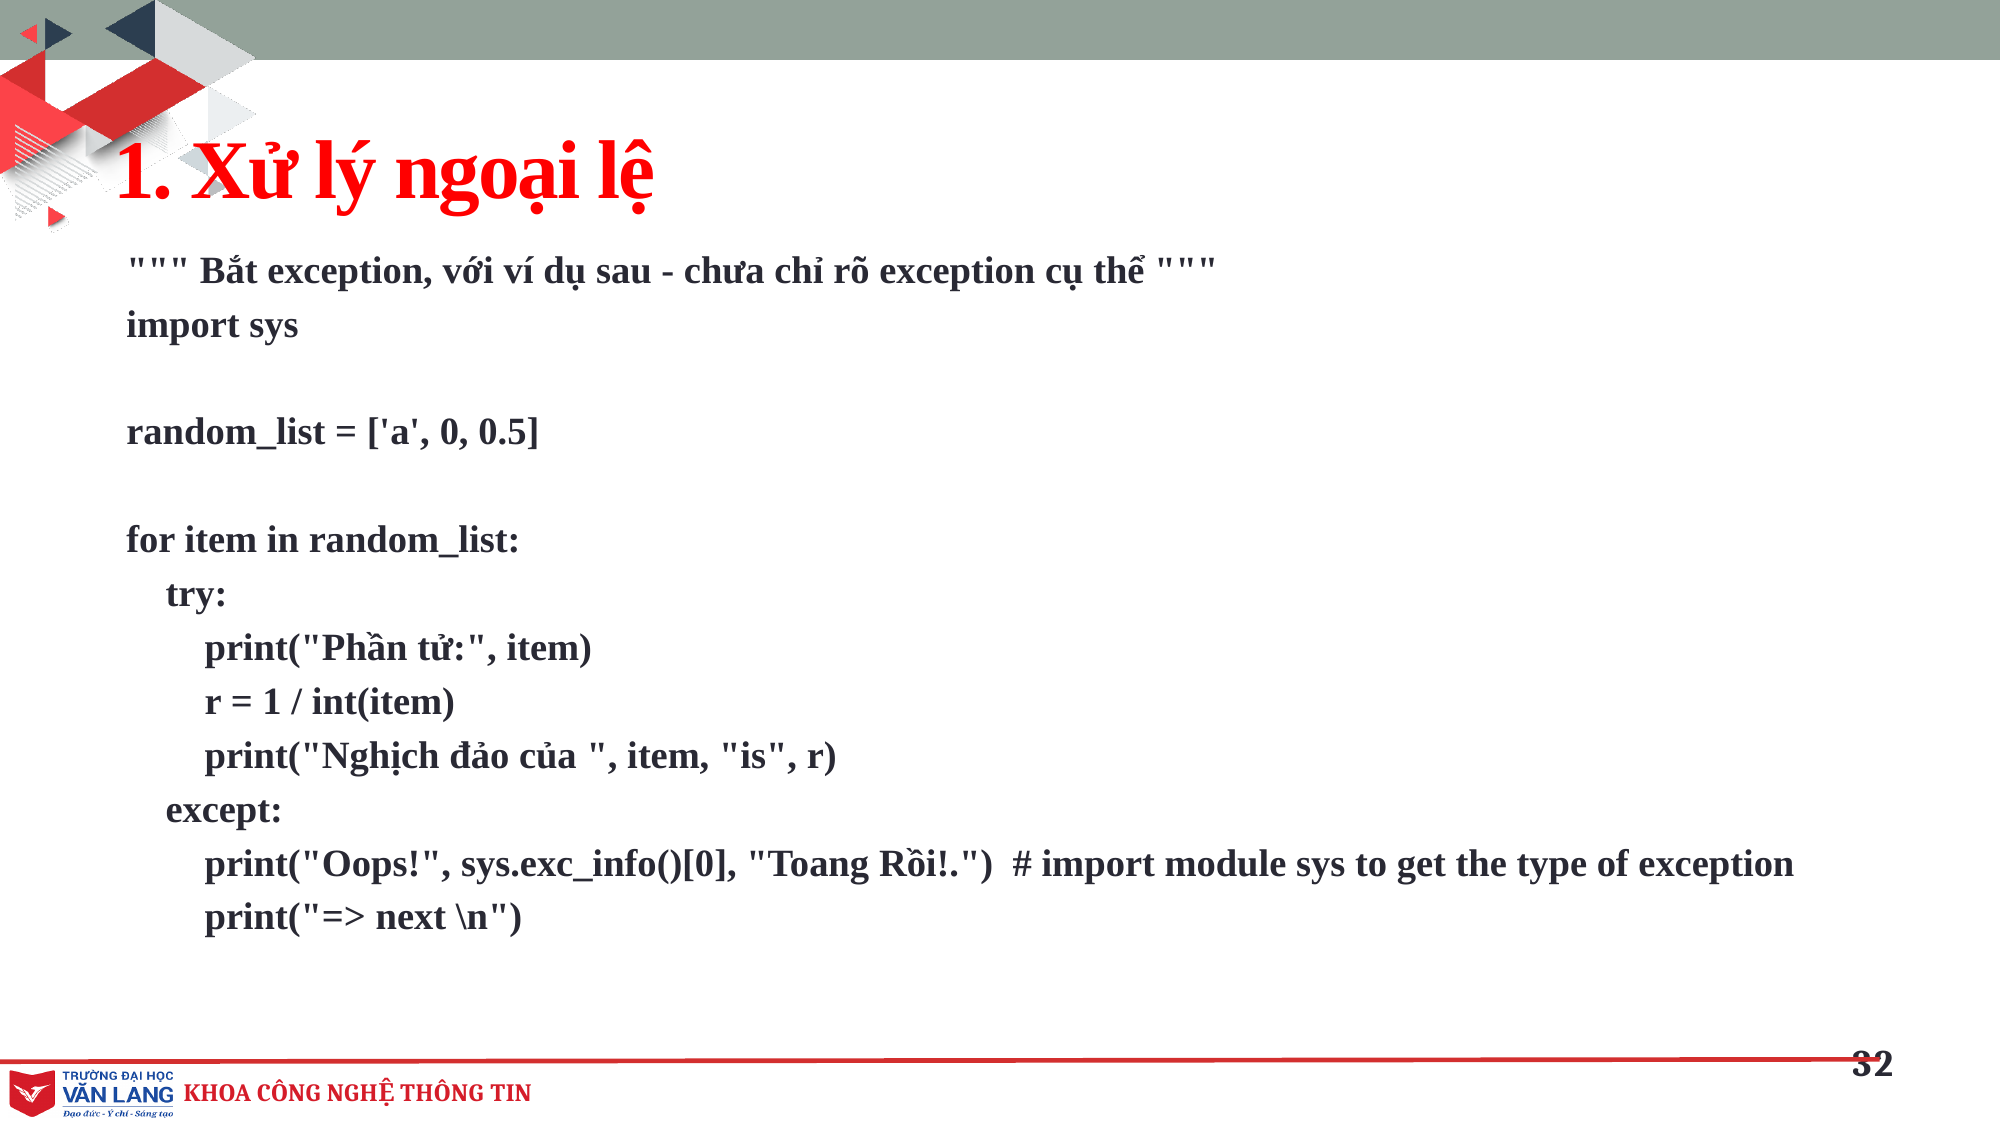

# 1. Xử lý ngoại lệ
""" Bắt exception, với ví dụ sau - chưa chỉ rõ exception cụ thể """
import sys

random_list = ['a', 0, 0.5]

for item in random_list:
    try:
        print("Phần tử:", item)
        r = 1 / int(item)
        print("Nghịch đảo của ", item, "is", r)
    except:
        print("Oops!", sys.exc_info()[0], "Toang Rồi!.")  # import module sys to get the type of exception
        print("=> next \n")